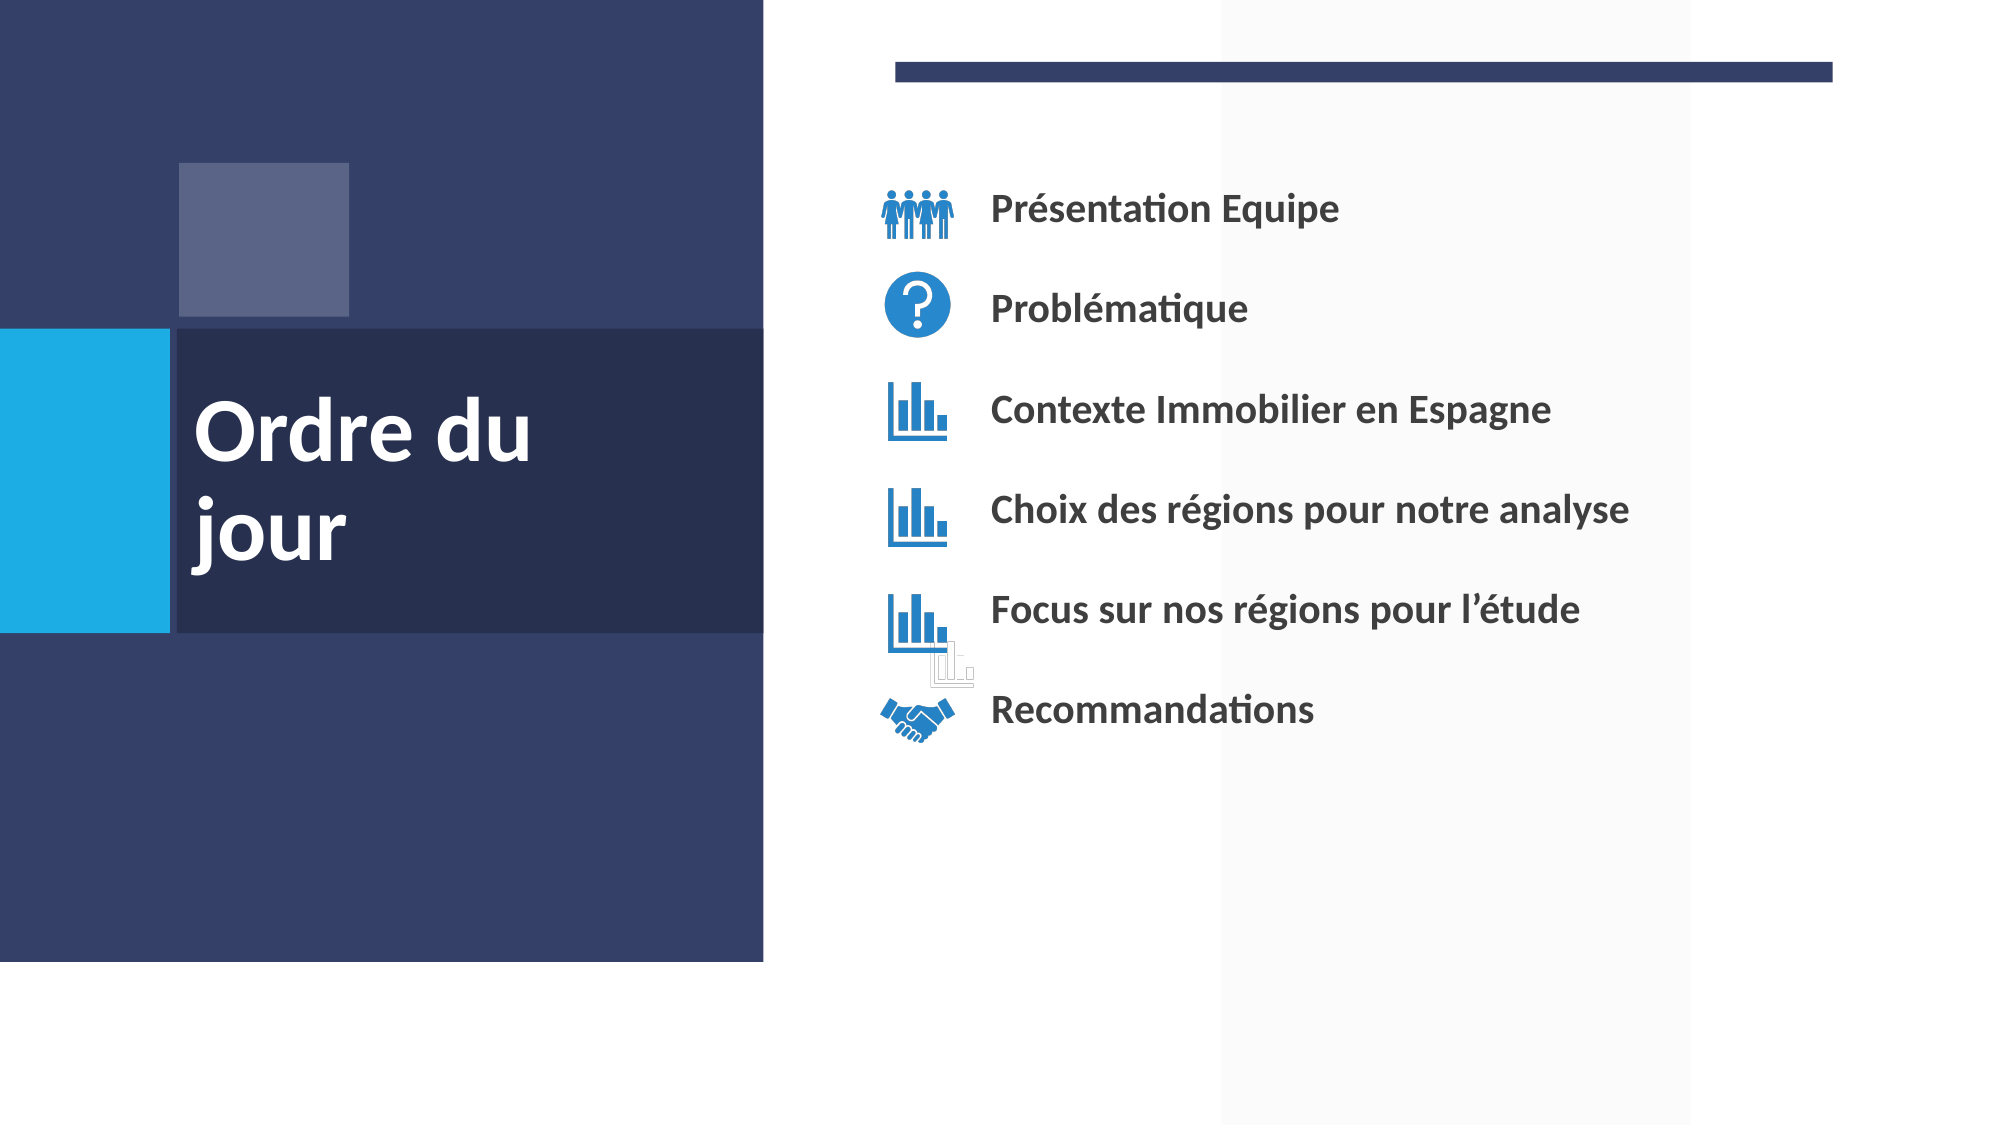

Présentation Equipe

Problématique

Contexte Immobilier en Espagne

Choix des régions pour notre analyse

Focus sur nos régions pour l’étude

Recommandations

# Ordre du jour